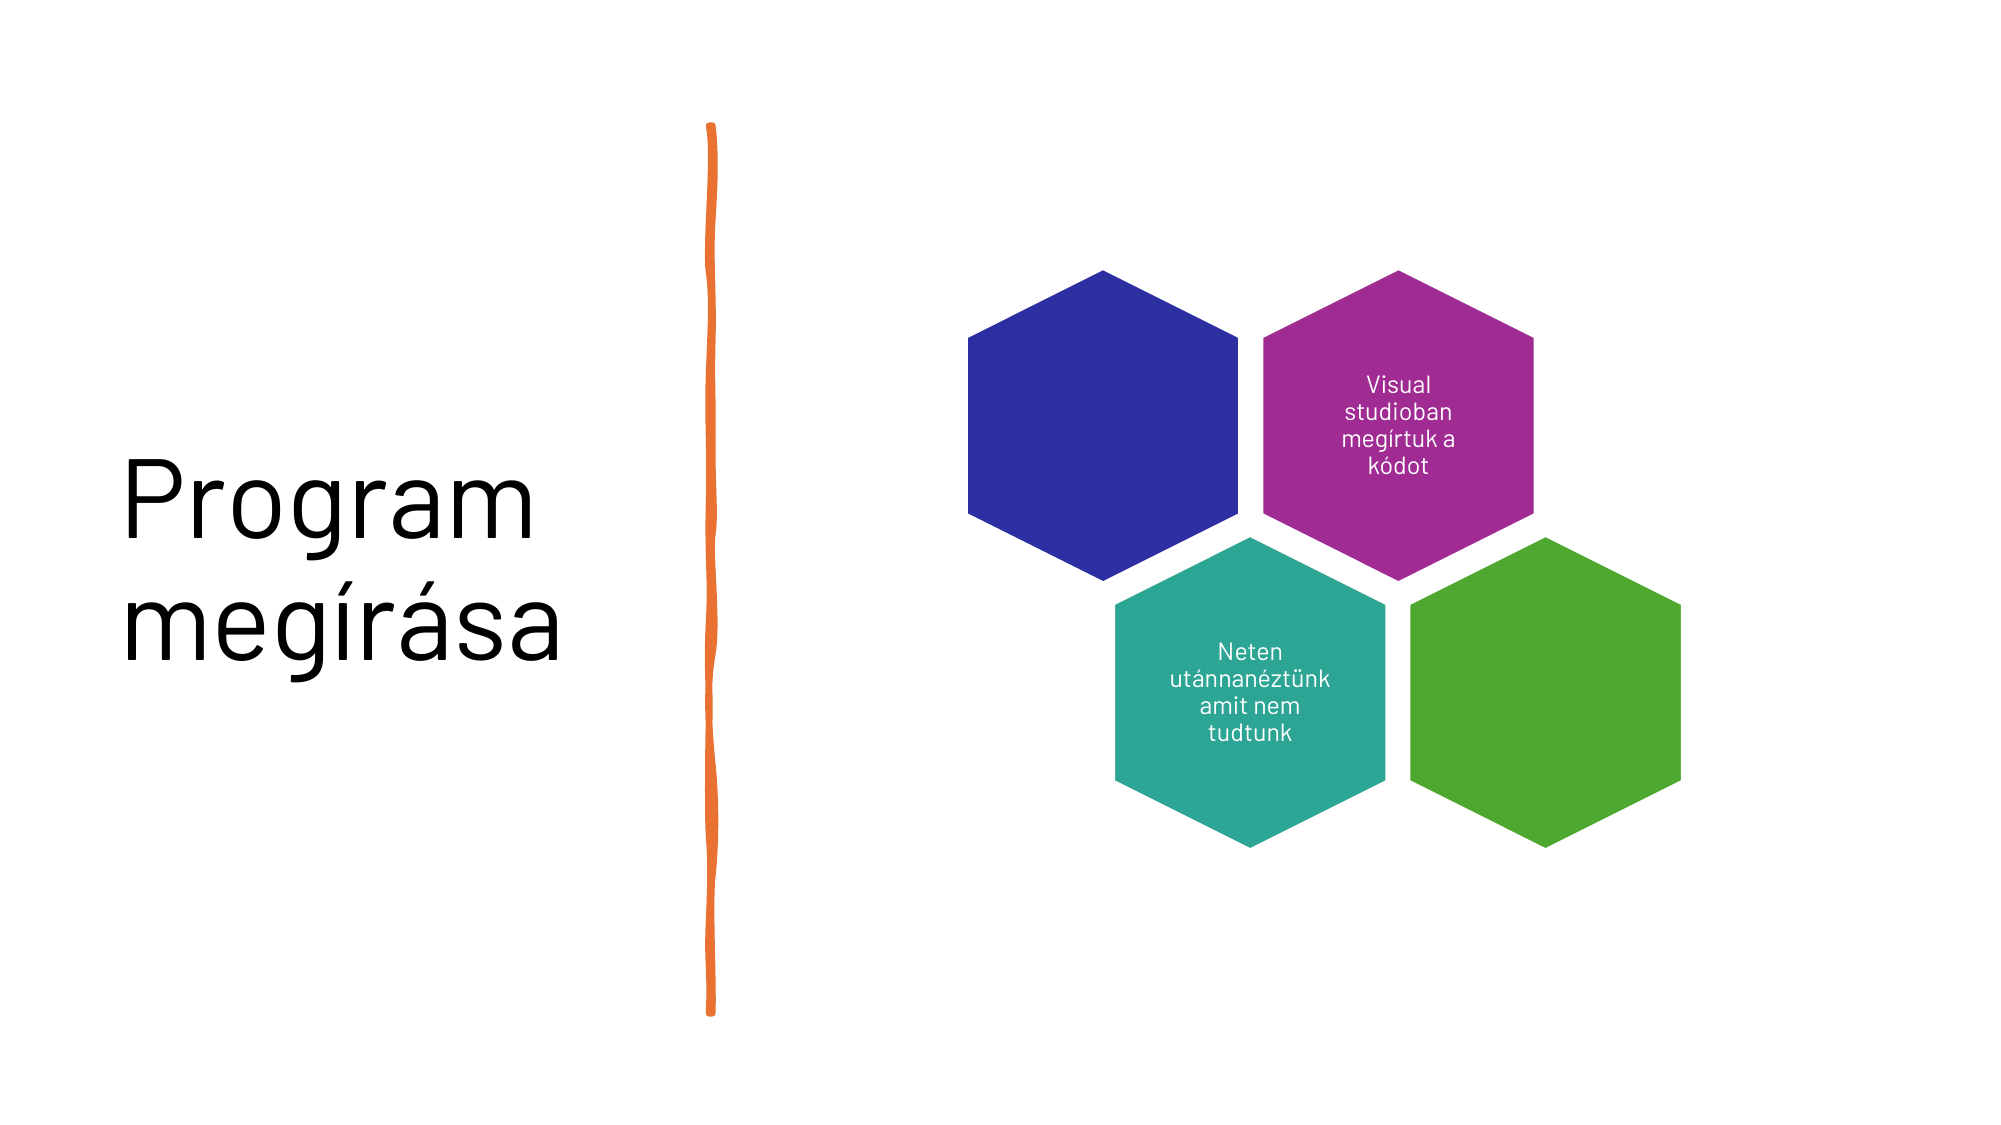

Visual studioban megírtuk a kódot

Neten utánnanéztünk amit nem tudtunk

# Program megírása